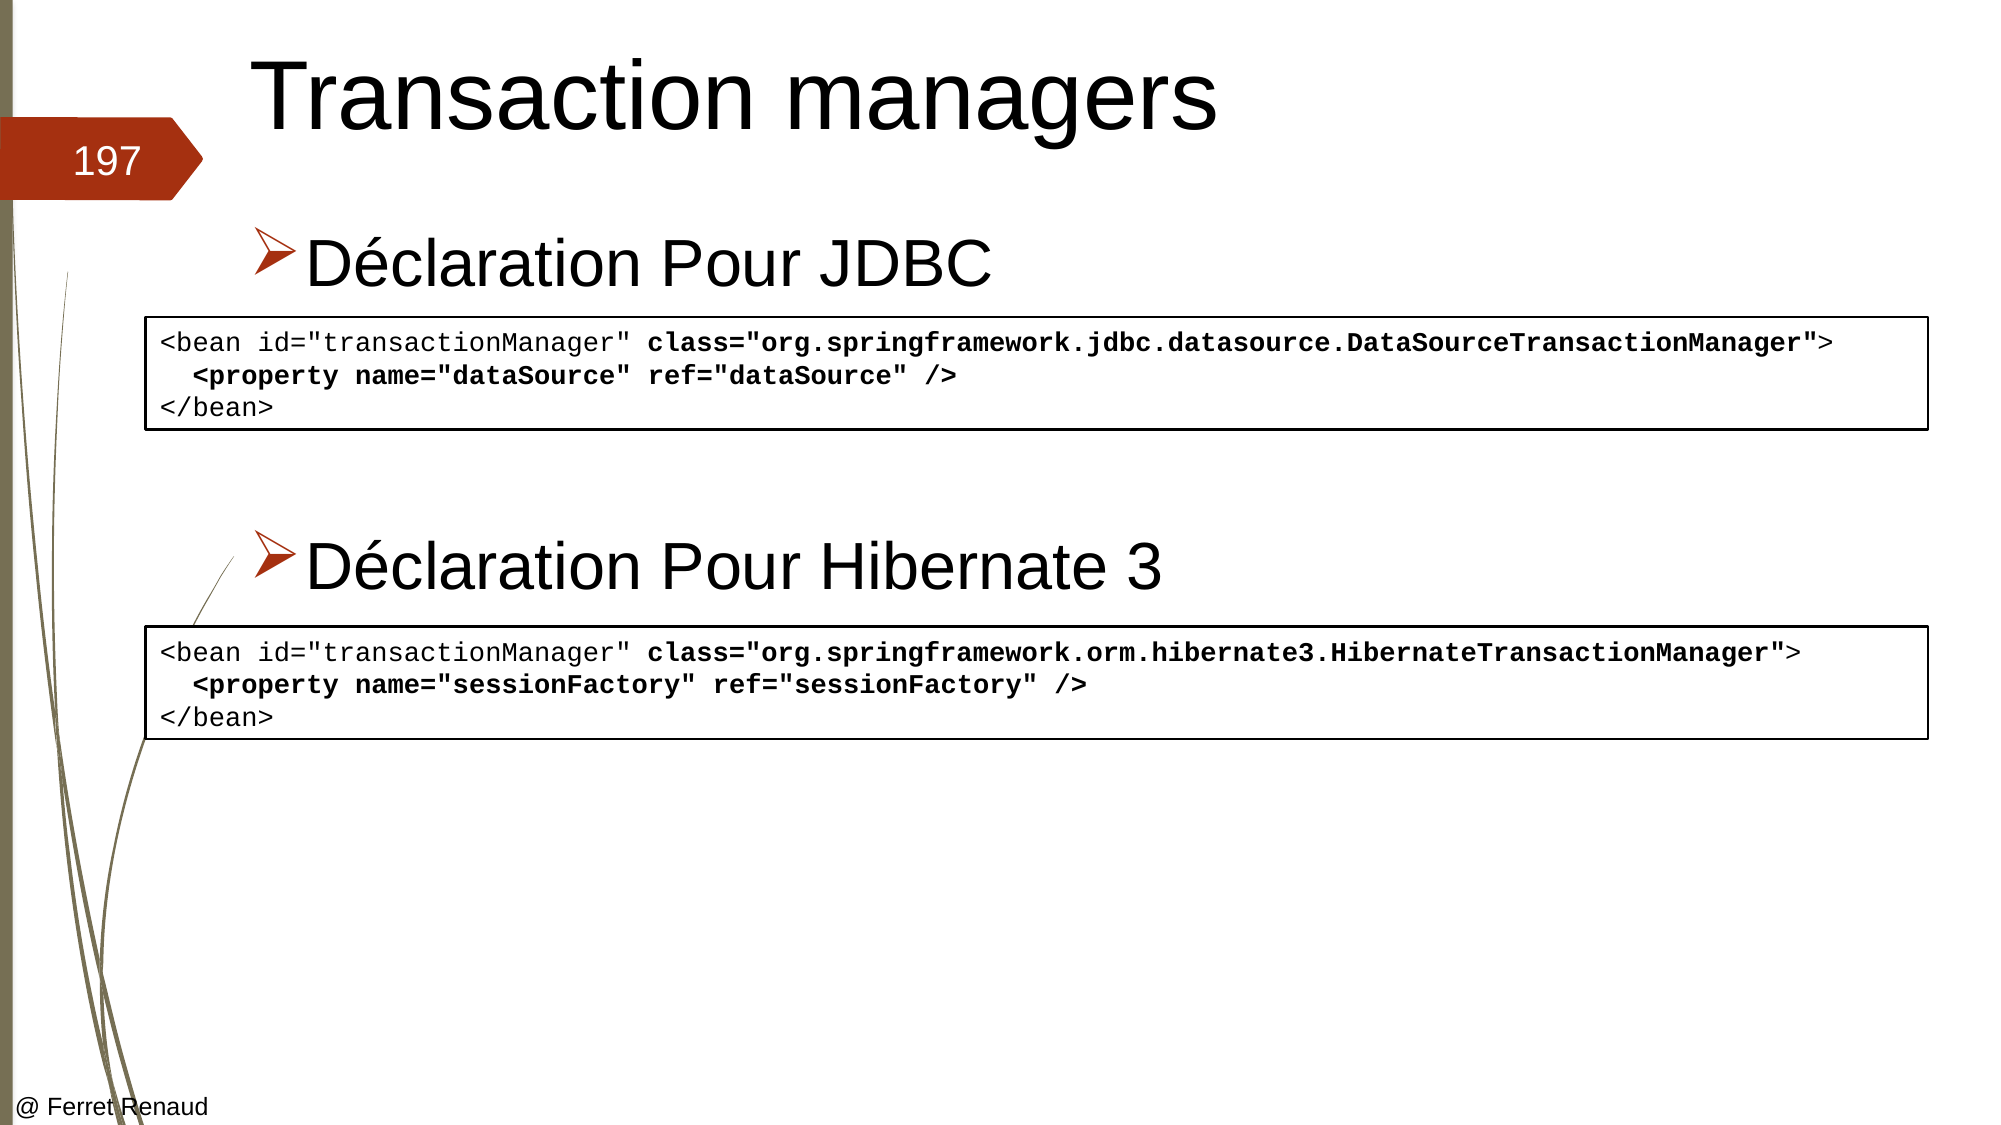

# Transaction managers
197
Déclaration Pour JDBC

Déclaration Pour Hibernate 3
<bean id="transactionManager" class="org.springframework.jdbc.datasource.DataSourceTransactionManager">
  <property name="dataSource" ref="dataSource" />
</bean>
<bean id="transactionManager" class="org.springframework.orm.hibernate3.HibernateTransactionManager">
  <property name="sessionFactory" ref="sessionFactory" />
</bean>
@ Ferret Renaud